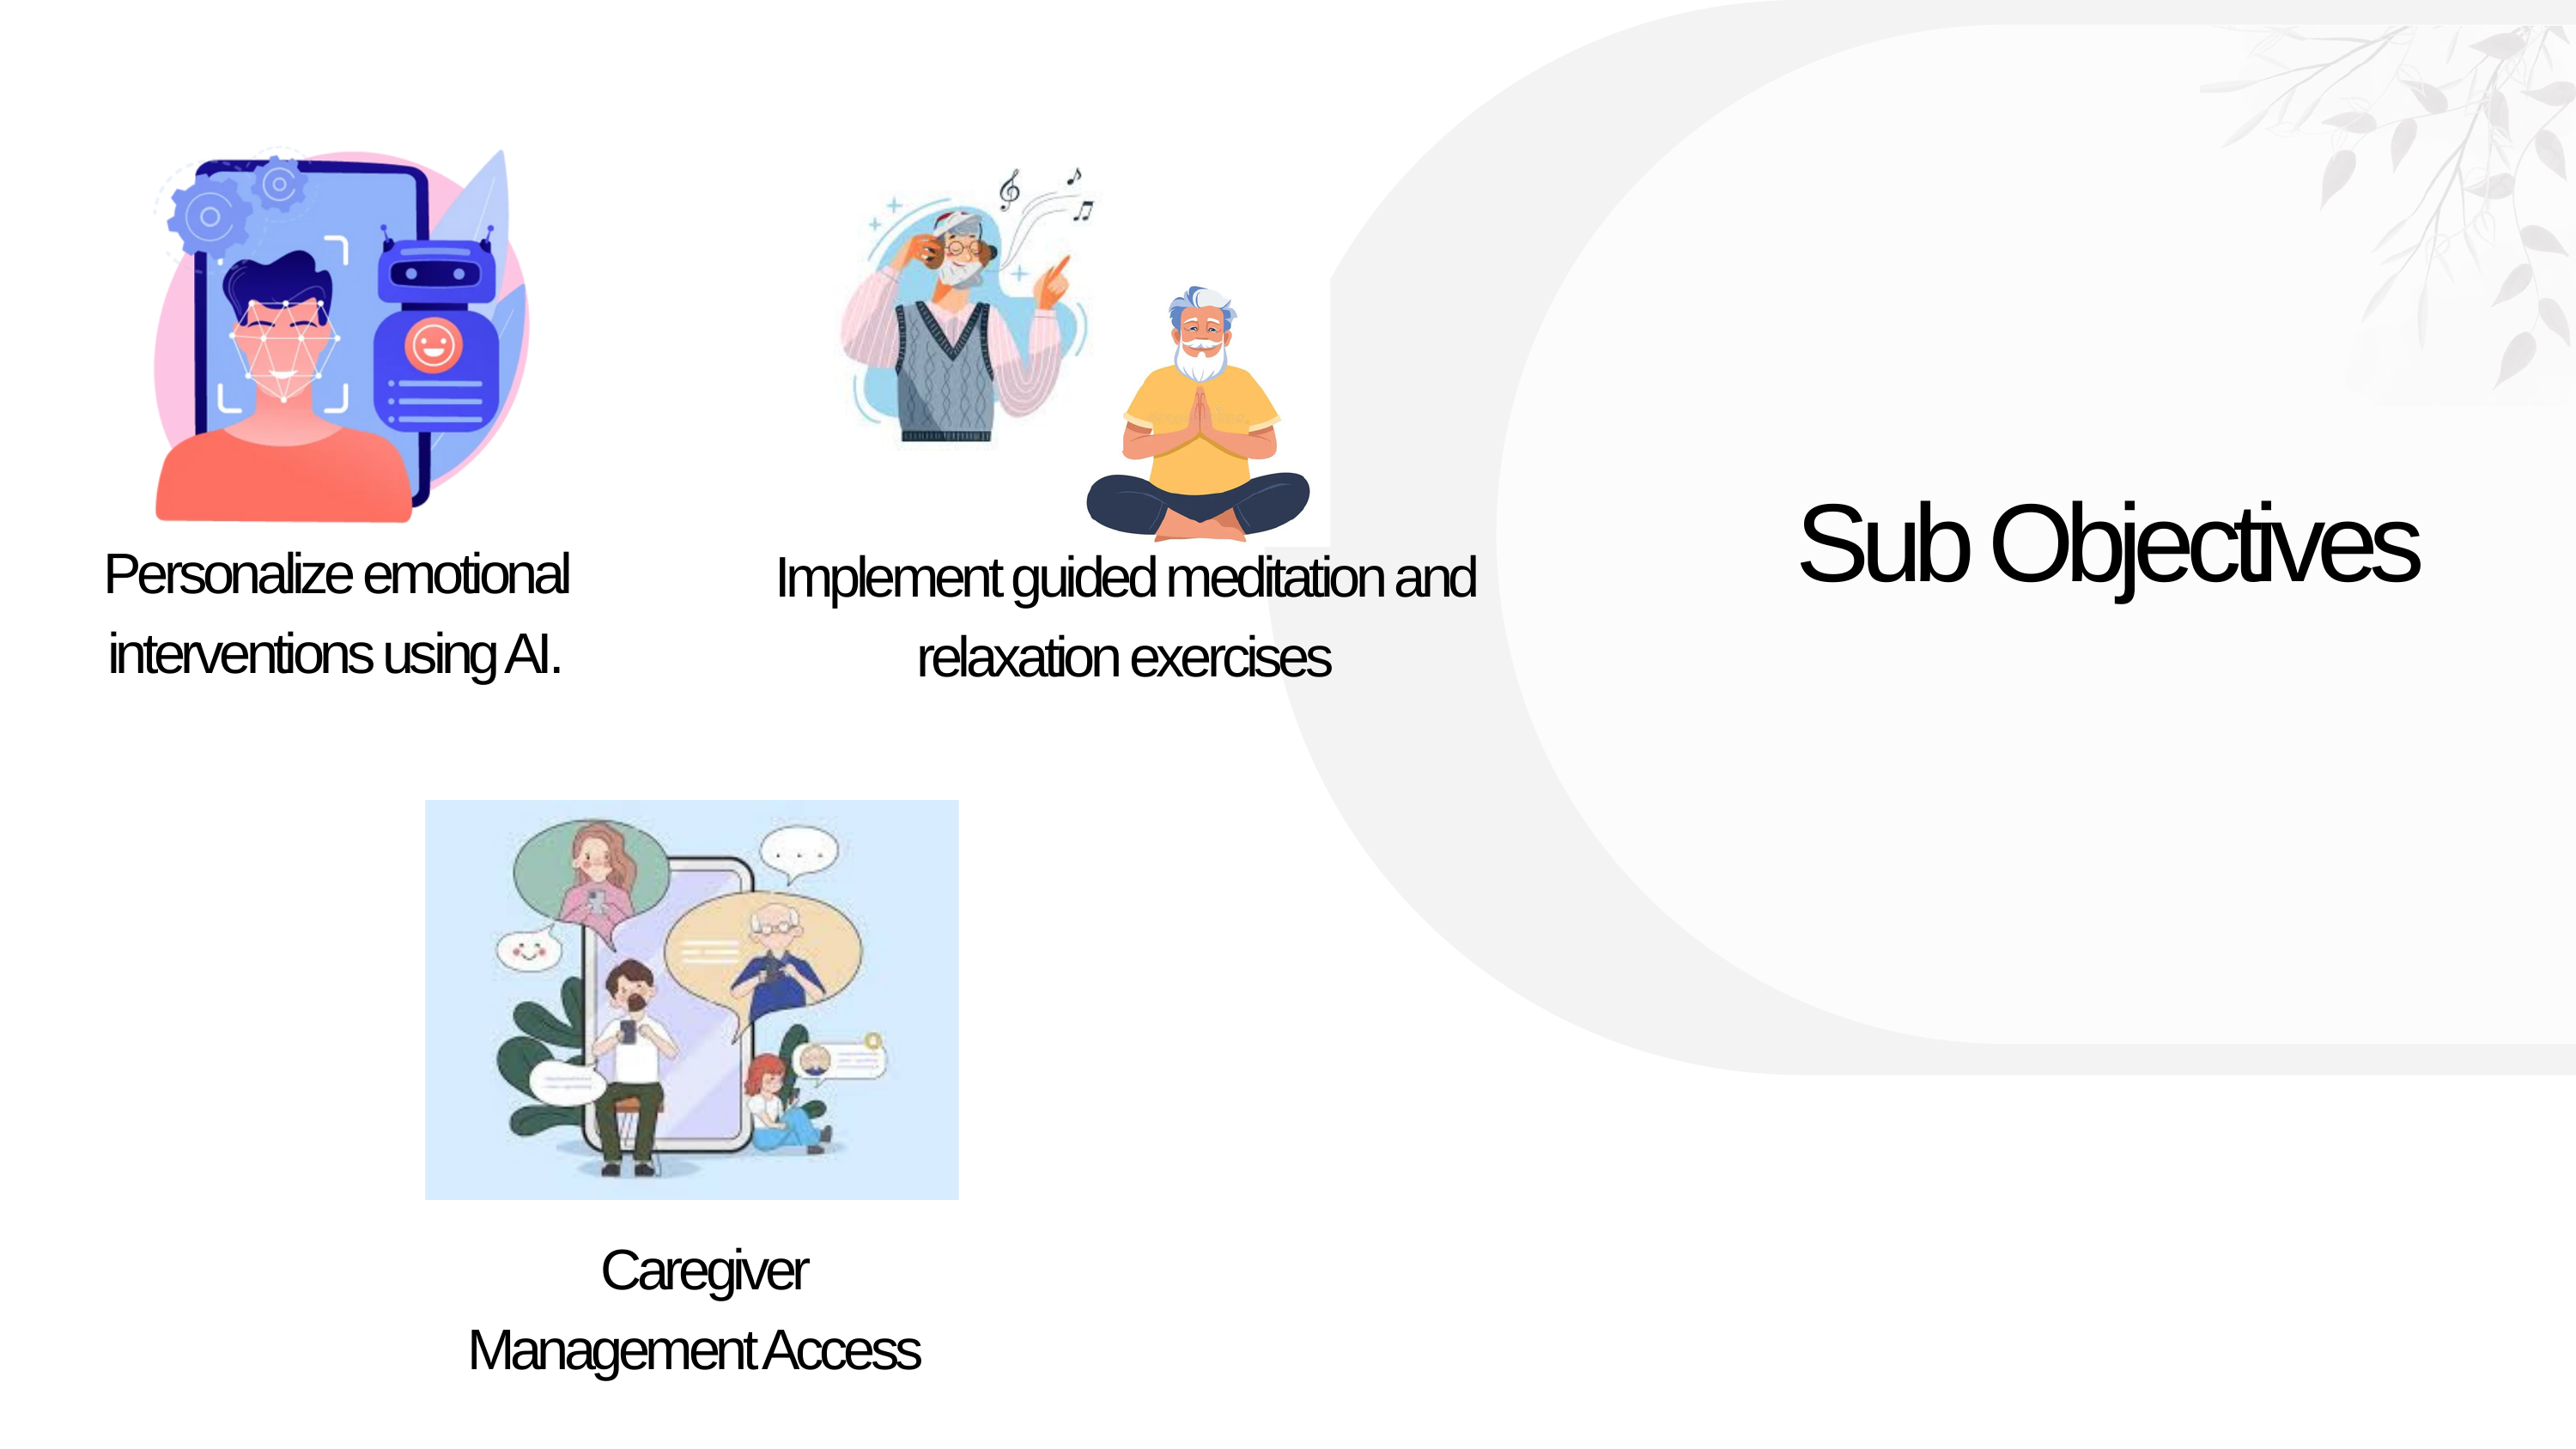

Sub Objectives
Personalize emotional interventions using AI.
Implement guided meditation and relaxation exercises

 Caregiver Management Access